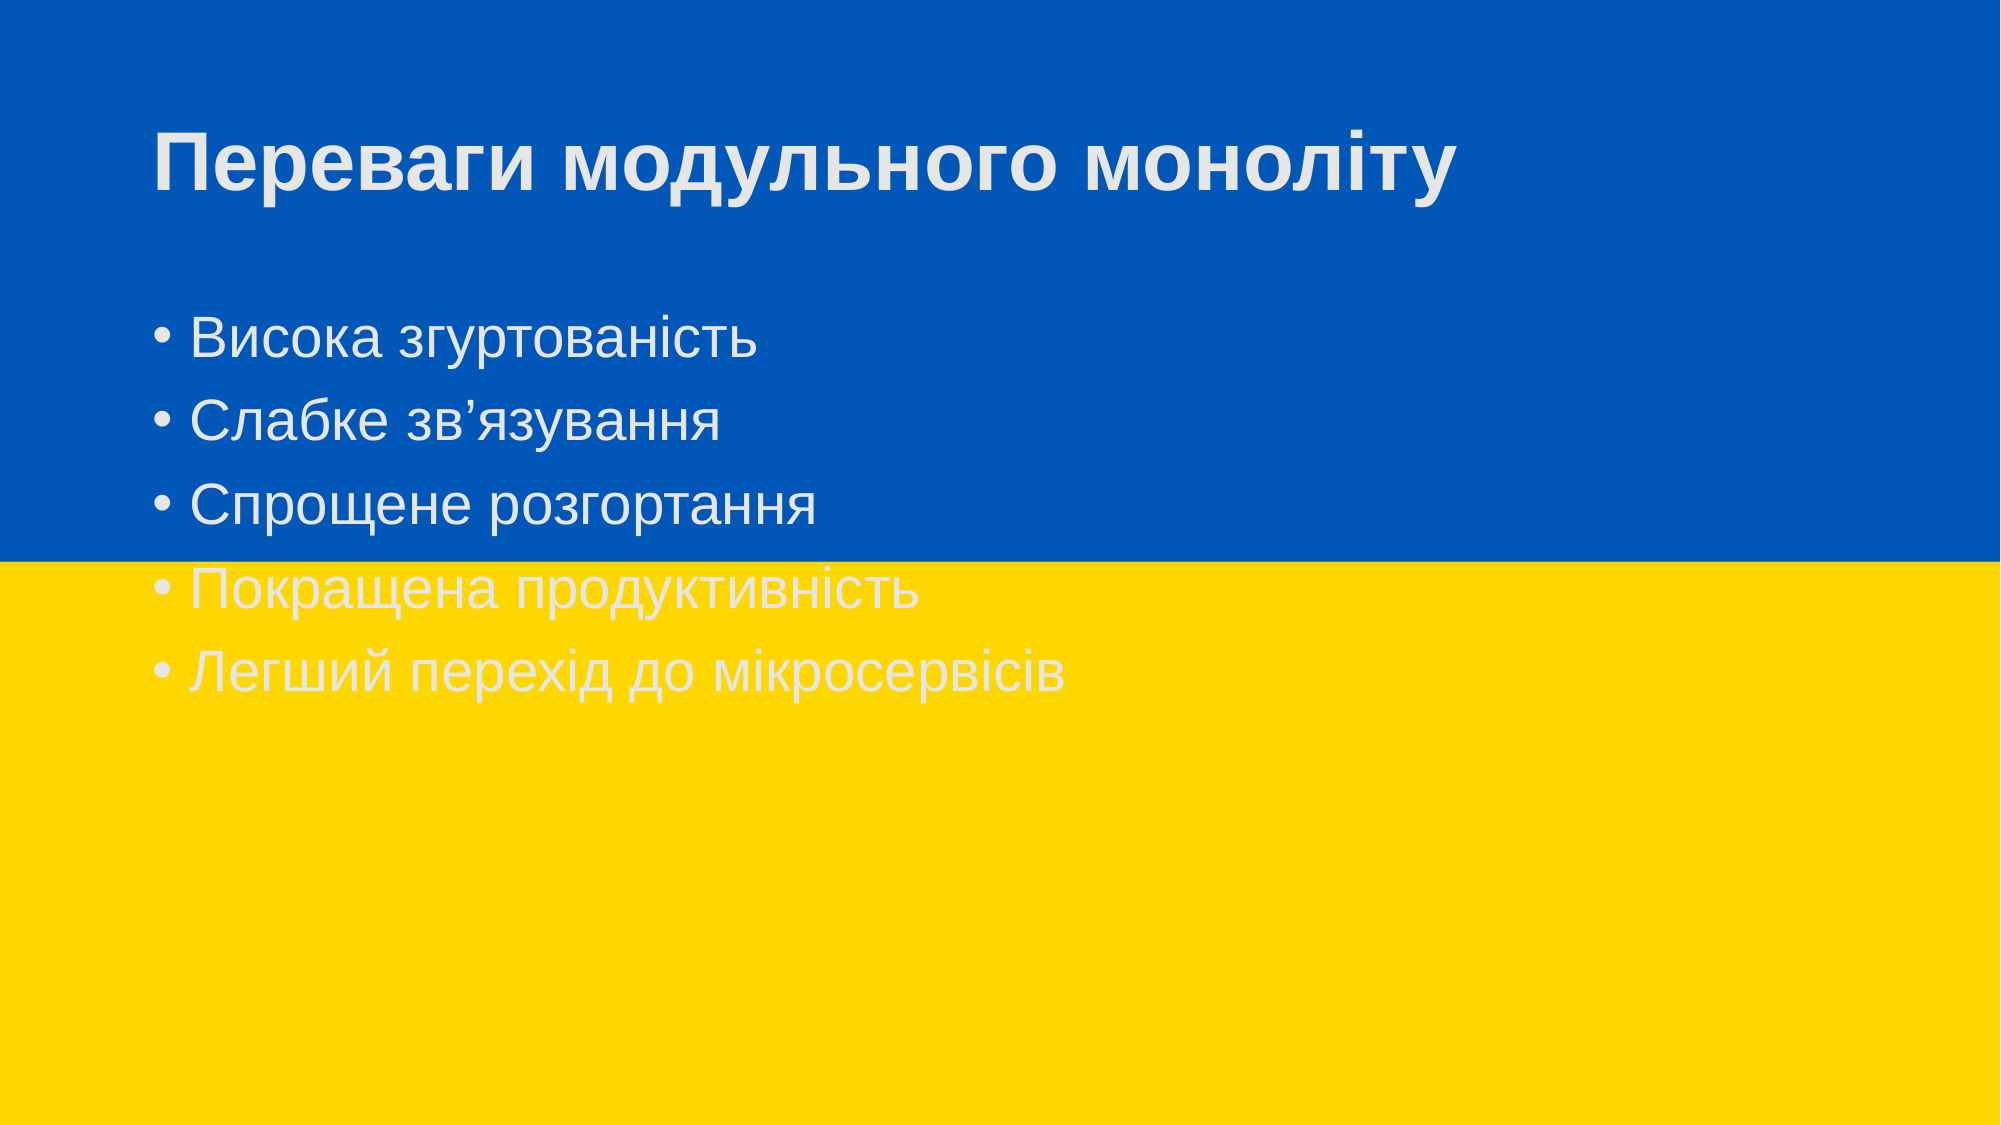

# Переваги модульного моноліту
Висока згуртованість
Слабке зв’язування
Спрощене розгортання
Покращена продуктивність
Легший перехід до мікросервісів